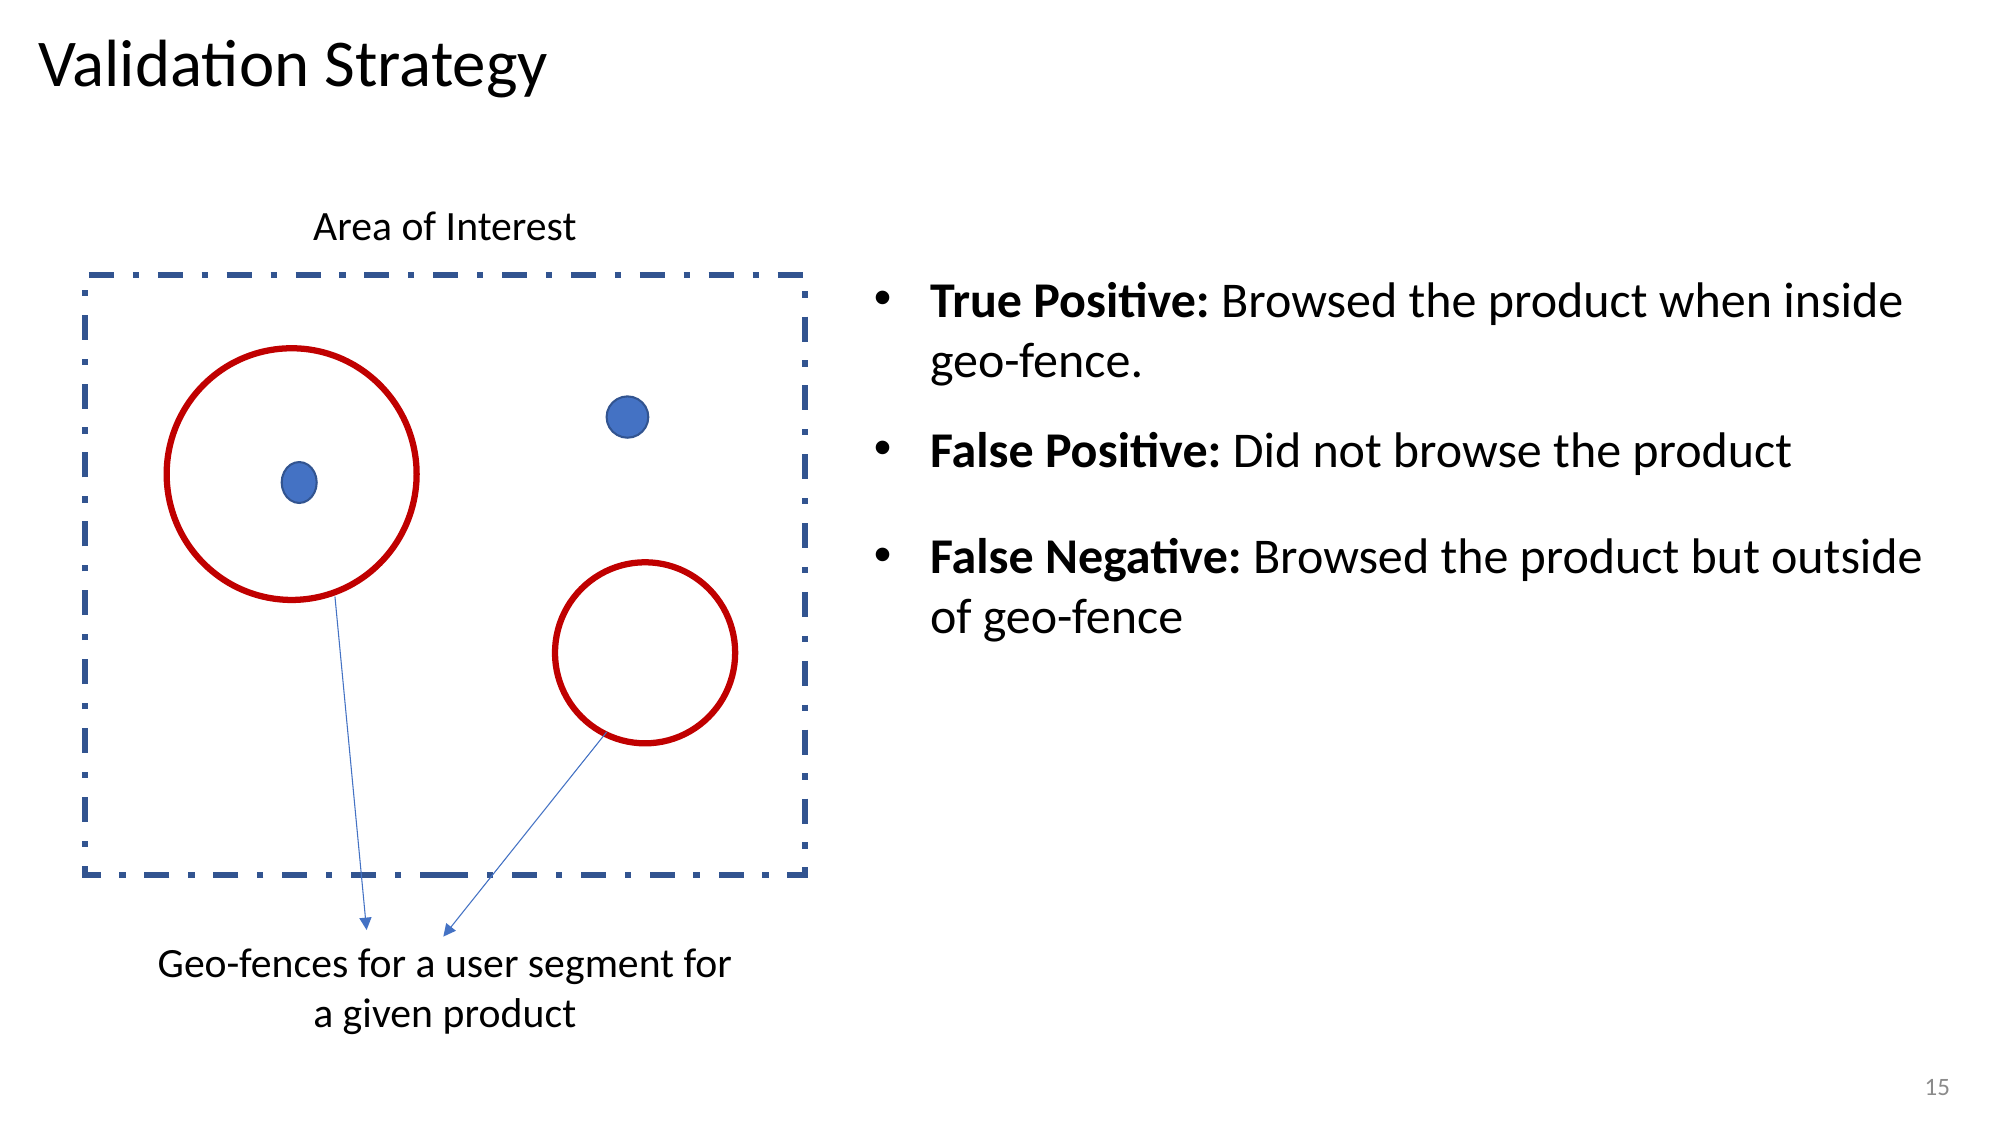

# Validation Strategy
Area of Interest
True Positive: Browsed the product when inside geo-fence.

False Positive: Did not browse the product

False Negative: Browsed the product but outside of geo-fence

Geo-fences for a user segment for a given product
15